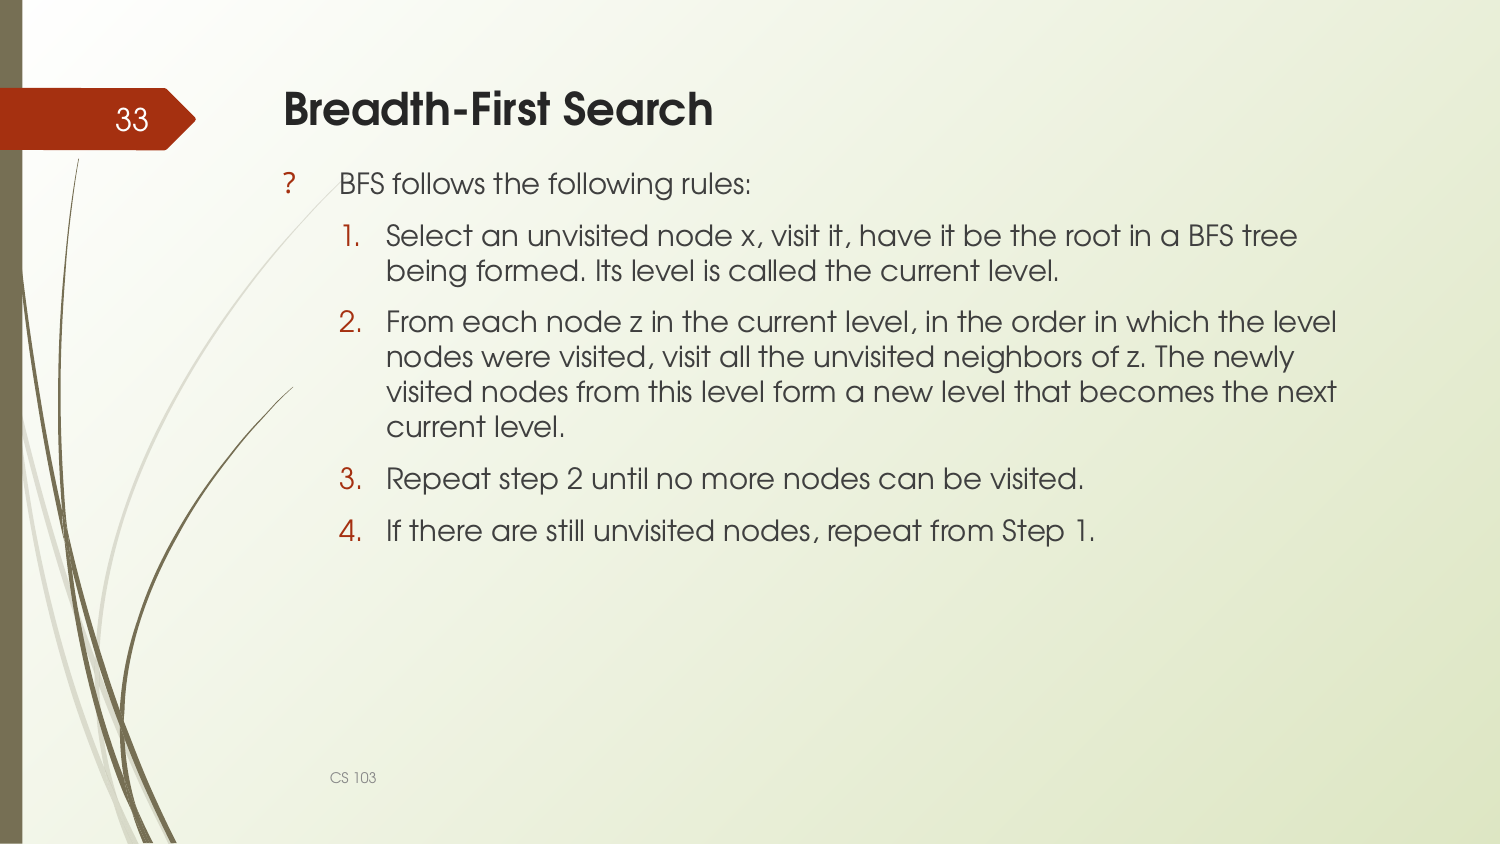

# Breadth-First Search
33
BFS follows the following rules:
Select an unvisited node x, visit it, have it be the root in a BFS tree being formed. Its level is called the current level.
From each node z in the current level, in the order in which the level nodes were visited, visit all the unvisited neighbors of z. The newly visited nodes from this level form a new level that becomes the next current level.
Repeat step 2 until no more nodes can be visited.
If there are still unvisited nodes, repeat from Step 1.
CS 103